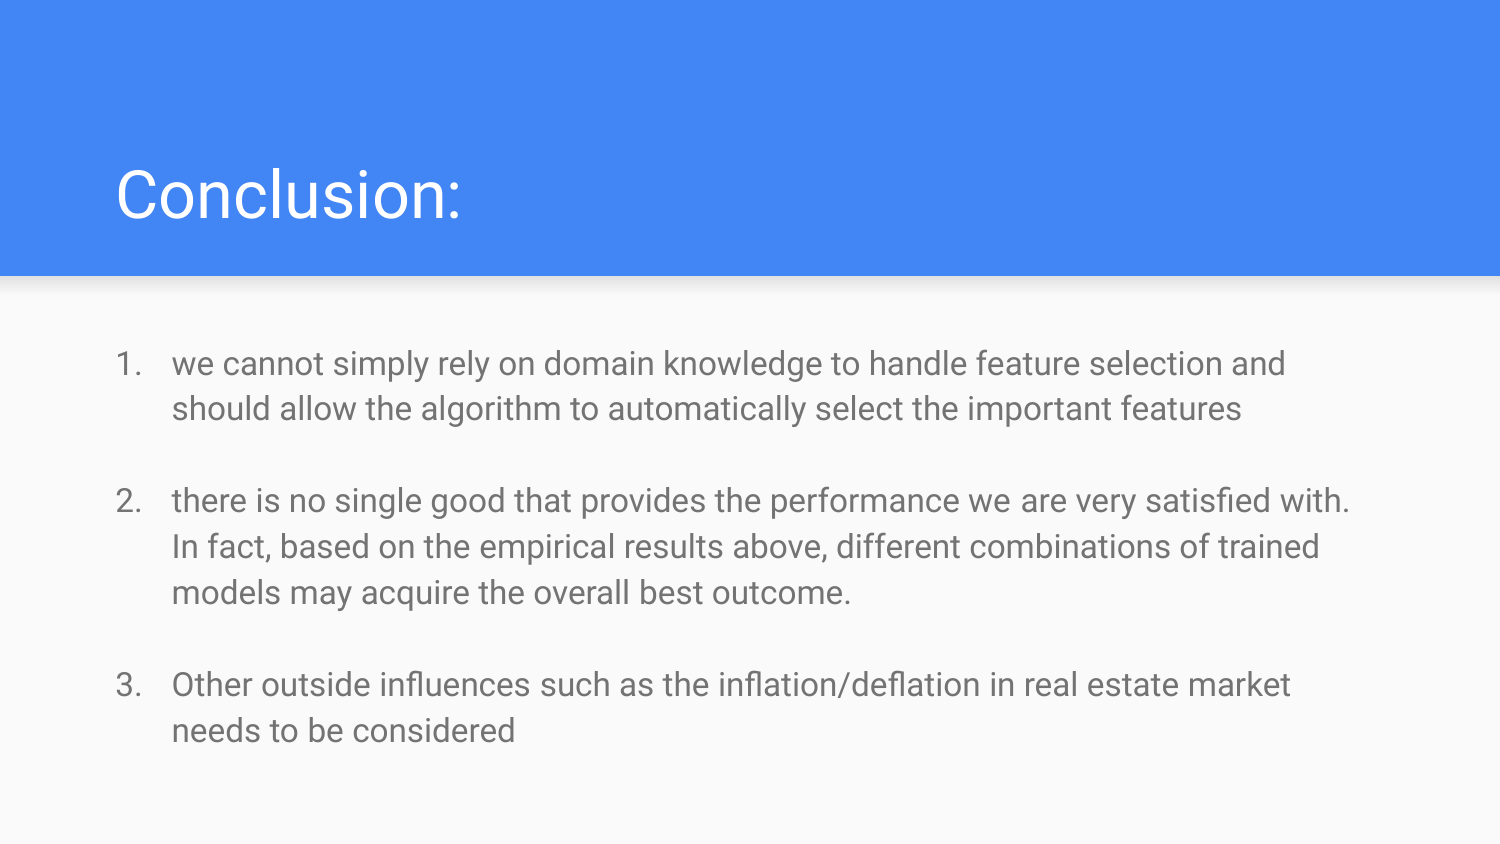

# Conclusion:
we cannot simply rely on domain knowledge to handle feature selection and should allow the algorithm to automatically select the important features

there is no single good that provides the performance we are very satisfied with. In fact, based on the empirical results above, different combinations of trained models may acquire the overall best outcome.

Other outside influences such as the inflation/deflation in real estate market needs to be considered